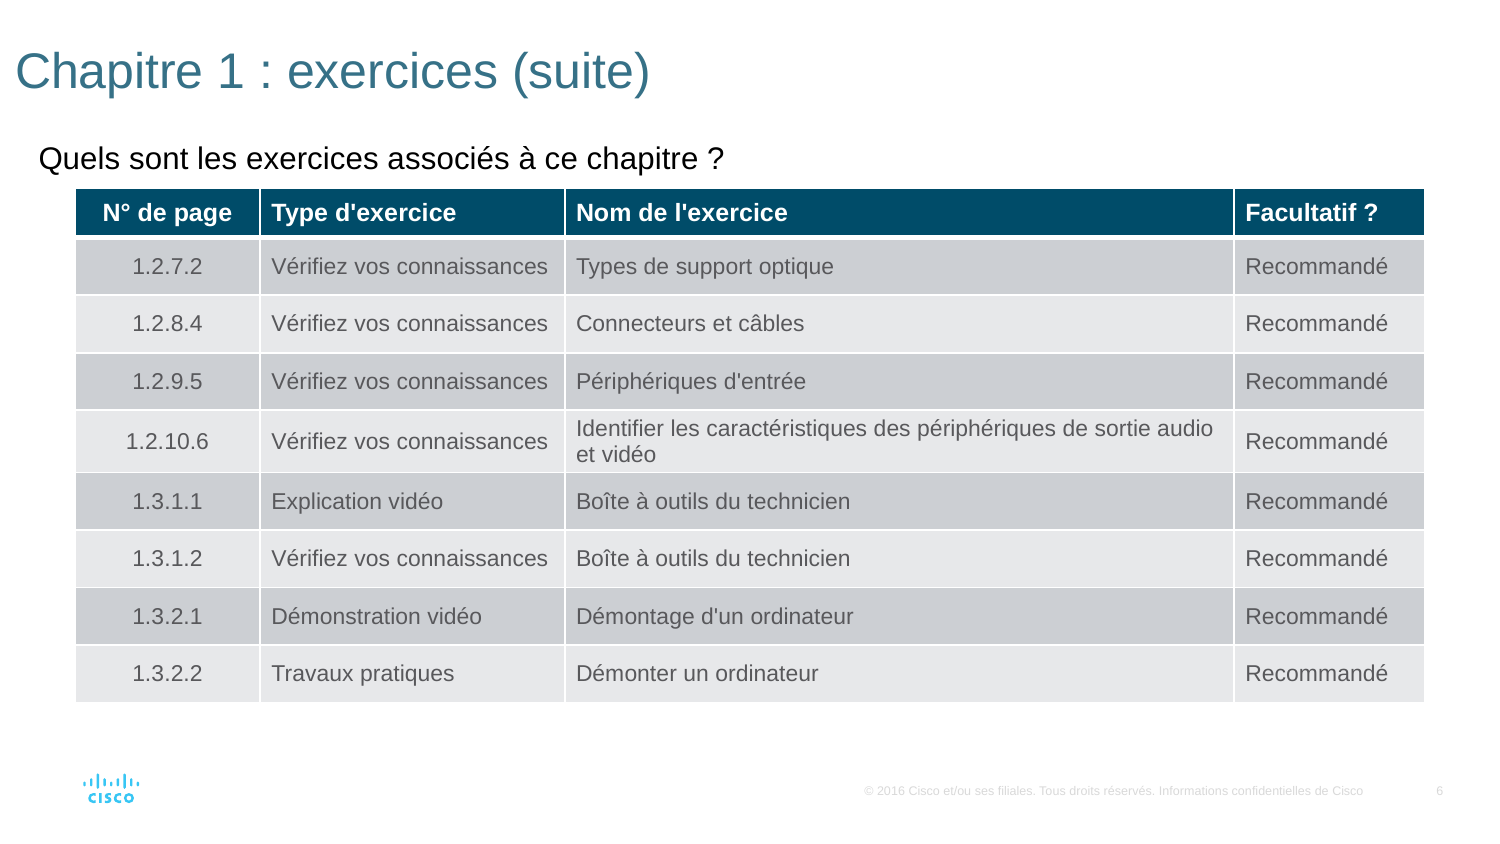

# Chapitre 1 : exercices (suite)
Quels sont les exercices associés à ce chapitre ?

| N° de page | Type d'exercice | Nom de l'exercice | Facultatif ? |
| --- | --- | --- | --- |
| 1.2.7.2 | Vérifiez vos connaissances | Types de support optique | Recommandé |
| 1.2.8.4 | Vérifiez vos connaissances | Connecteurs et câbles | Recommandé |
| 1.2.9.5 | Vérifiez vos connaissances | Périphériques d'entrée | Recommandé |
| 1.2.10.6 | Vérifiez vos connaissances | Identifier les caractéristiques des périphériques de sortie audio et vidéo | Recommandé |
| 1.3.1.1 | Explication vidéo | Boîte à outils du technicien | Recommandé |
| 1.3.1.2 | Vérifiez vos connaissances | Boîte à outils du technicien | Recommandé |
| 1.3.2.1 | Démonstration vidéo | Démontage d'un ordinateur | Recommandé |
| 1.3.2.2 | Travaux pratiques | Démonter un ordinateur | Recommandé |